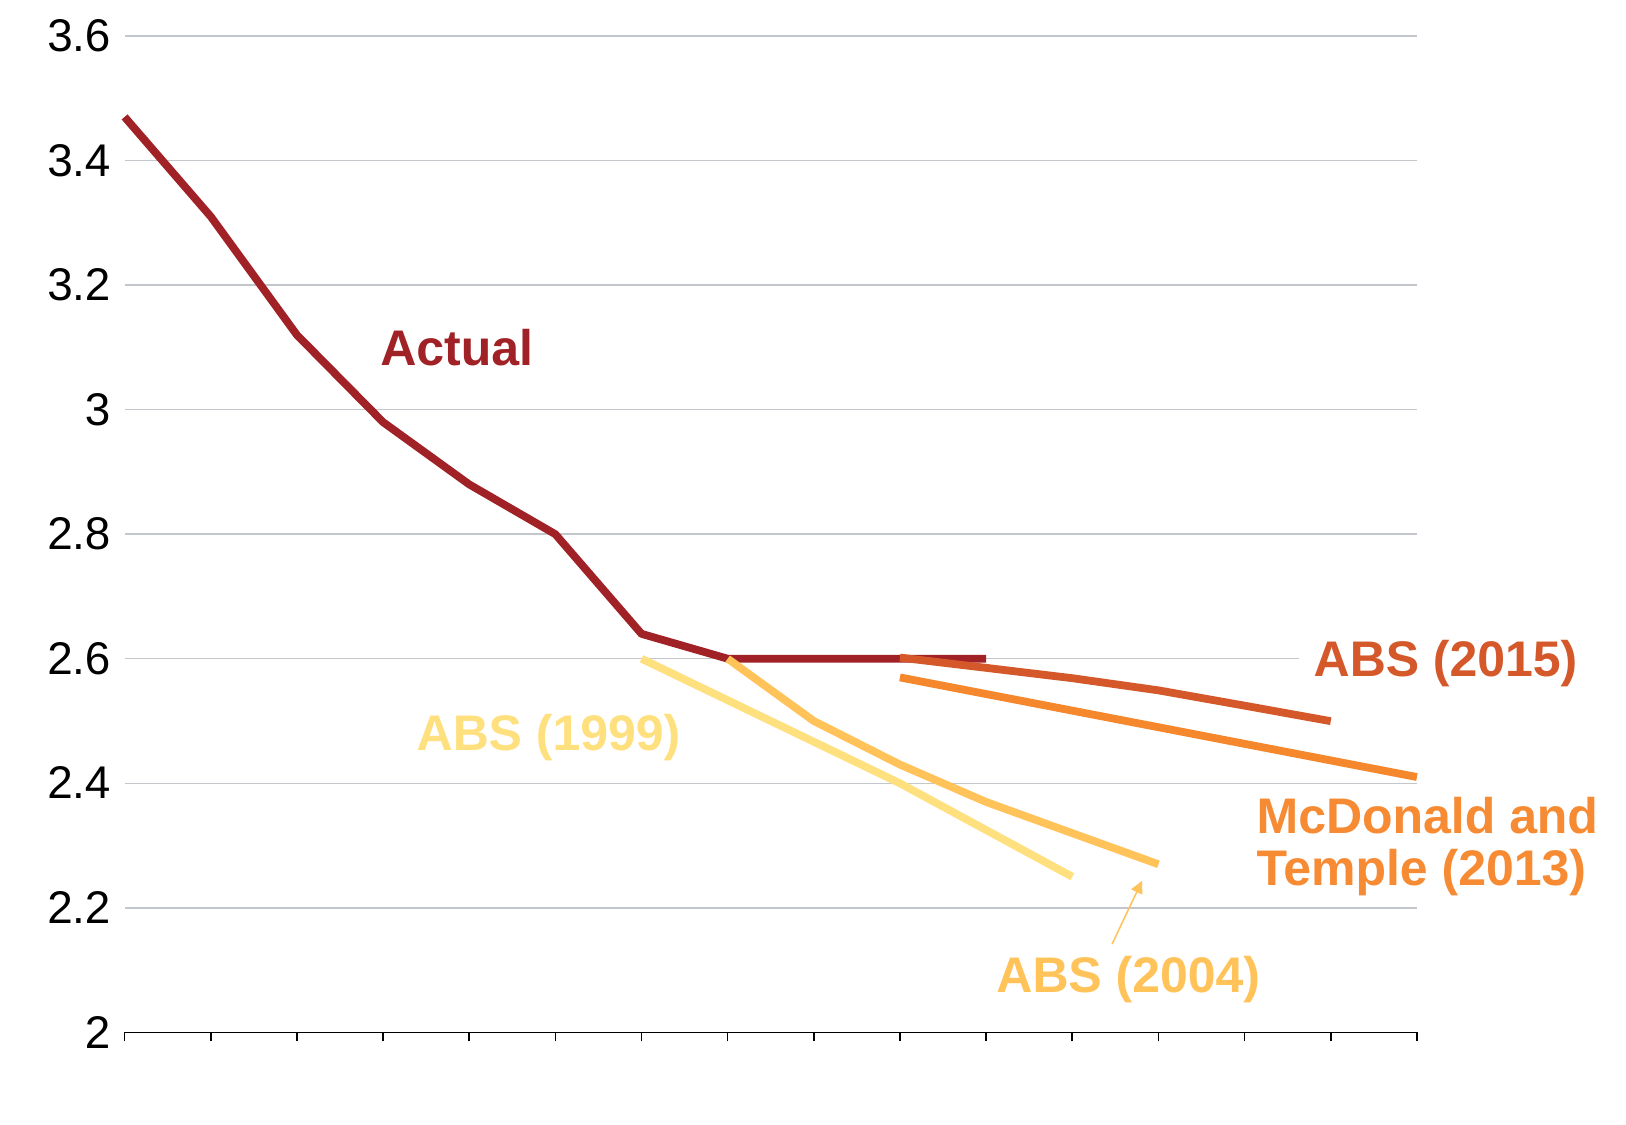

[unsupported chart]

Actual
ABS (2015)
ABS (1999)
McDonald and
Temple (2013)
ABS (2004)